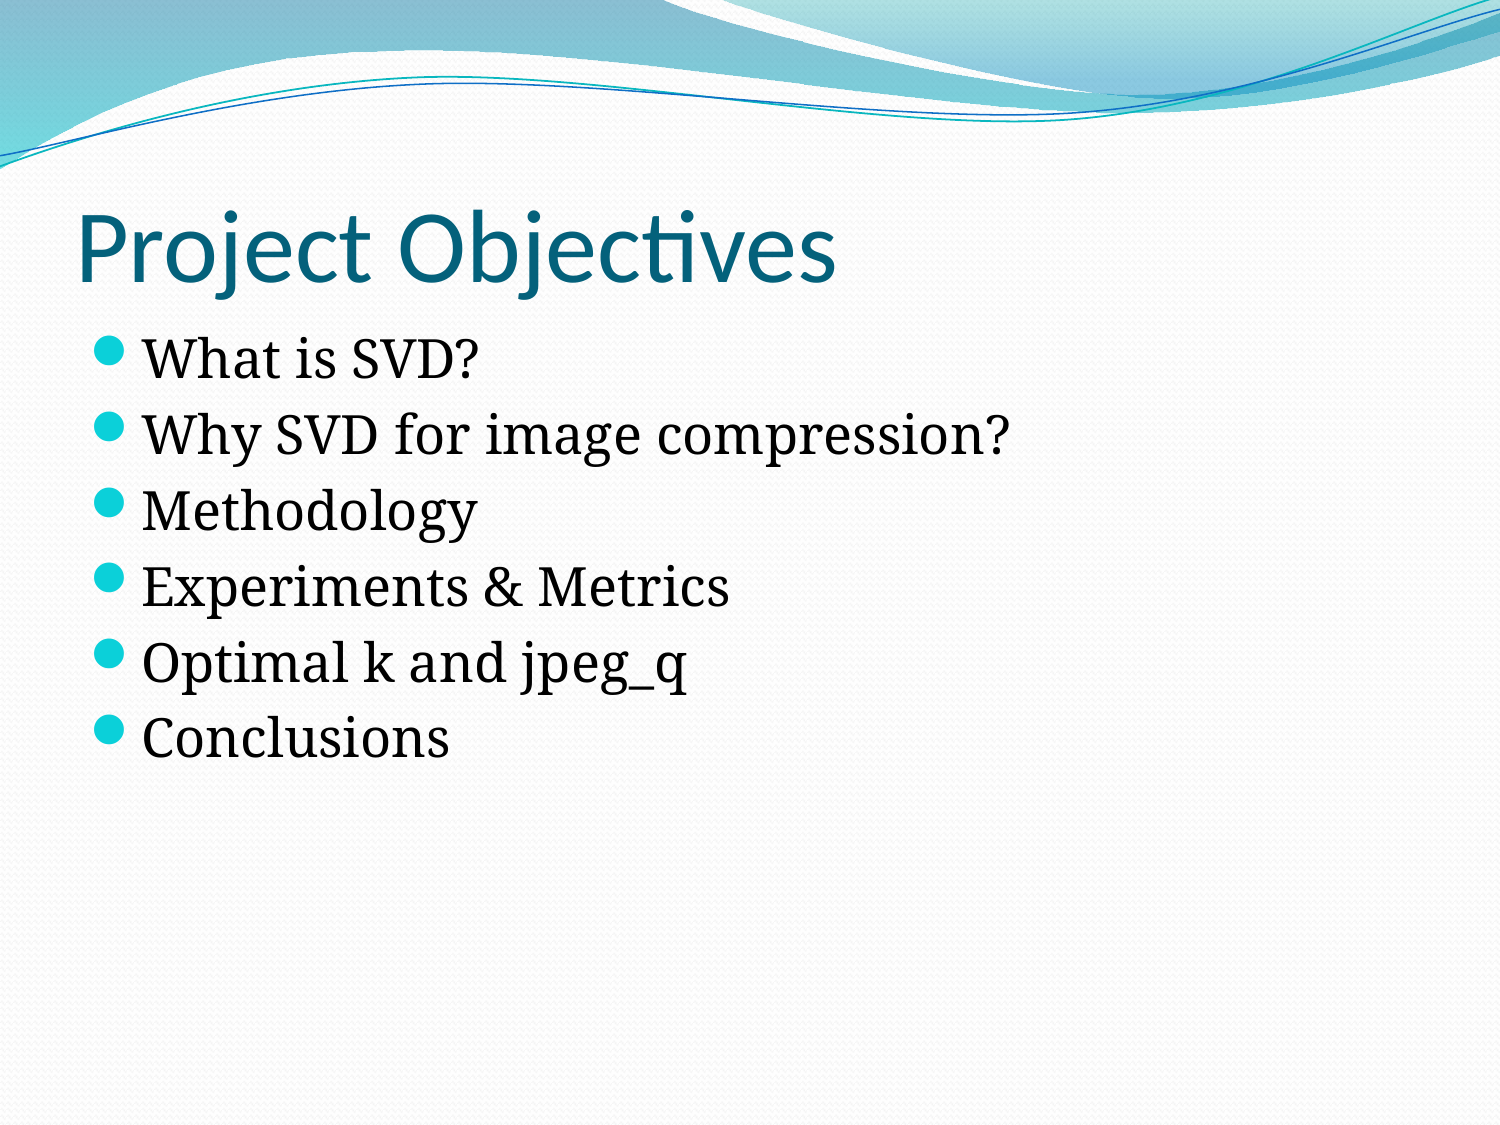

# Project Objectives
What is SVD?
Why SVD for image compression?
Methodology
Experiments & Metrics
Optimal k and jpeg_q
Conclusions